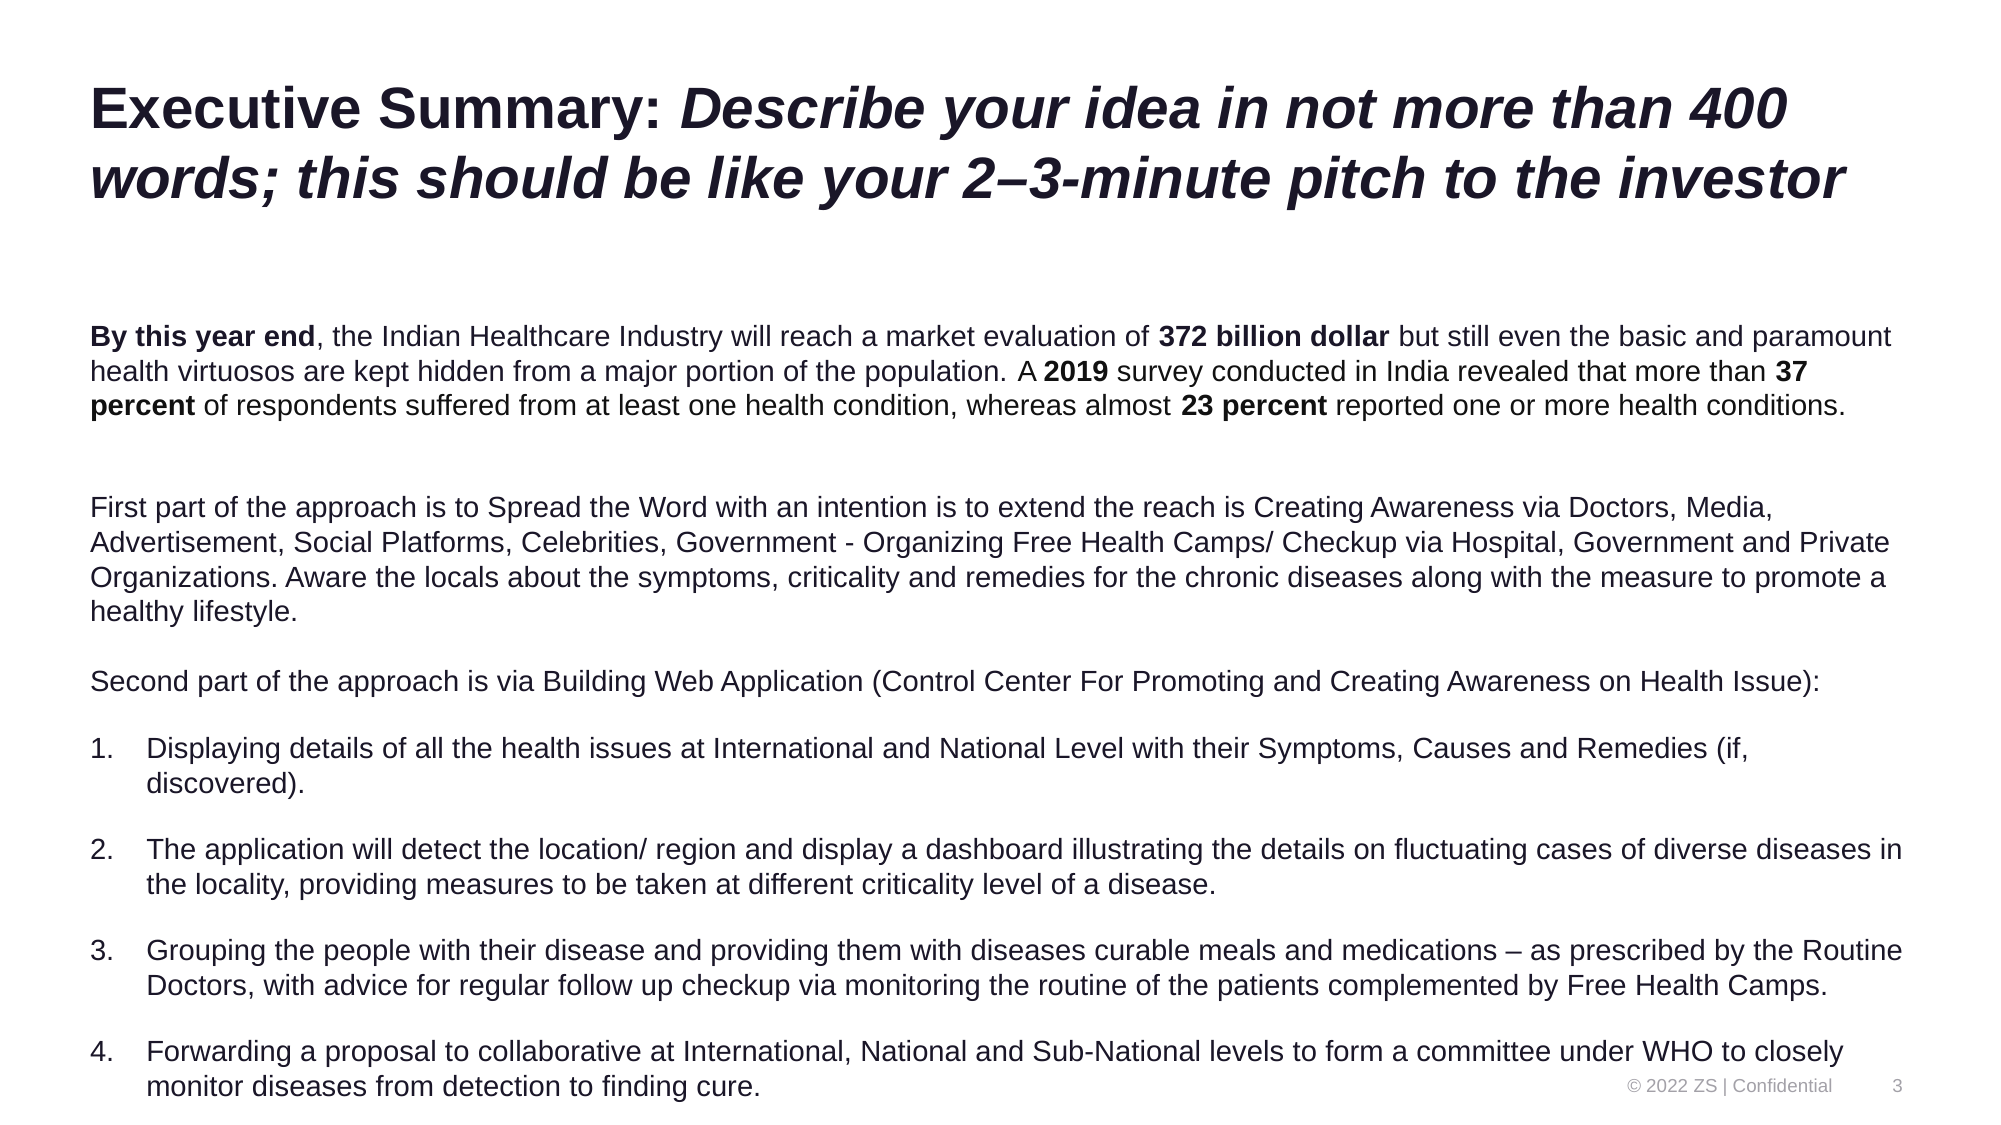

# Executive Summary: Describe your idea in not more than 400 words; this should be like your 2–3-minute pitch to the investor

By this year end, the Indian Healthcare Industry will reach a market evaluation of 372 billion dollar but still even the basic and paramount health virtuosos are kept hidden from a major portion of the population. A 2019 survey conducted in India revealed that more than 37 percent of respondents suffered from at least one health condition, whereas almost 23 percent reported one or more health conditions.
First part of the approach is to Spread the Word with an intention is to extend the reach is Creating Awareness via Doctors, Media, Advertisement, Social Platforms, Celebrities, Government - Organizing Free Health Camps/ Checkup via Hospital, Government and Private Organizations. Aware the locals about the symptoms, criticality and remedies for the chronic diseases along with the measure to promote a healthy lifestyle.
Second part of the approach is via Building Web Application (Control Center For Promoting and Creating Awareness on Health Issue):
Displaying details of all the health issues at International and National Level with their Symptoms, Causes and Remedies (if, discovered).
The application will detect the location/ region and display a dashboard illustrating the details on fluctuating cases of diverse diseases in the locality, providing measures to be taken at different criticality level of a disease.
Grouping the people with their disease and providing them with diseases curable meals and medications – as prescribed by the Routine Doctors, with advice for regular follow up checkup via monitoring the routine of the patients complemented by Free Health Camps.
Forwarding a proposal to collaborative at International, National and Sub-National levels to form a committee under WHO to closely monitor diseases from detection to finding cure.